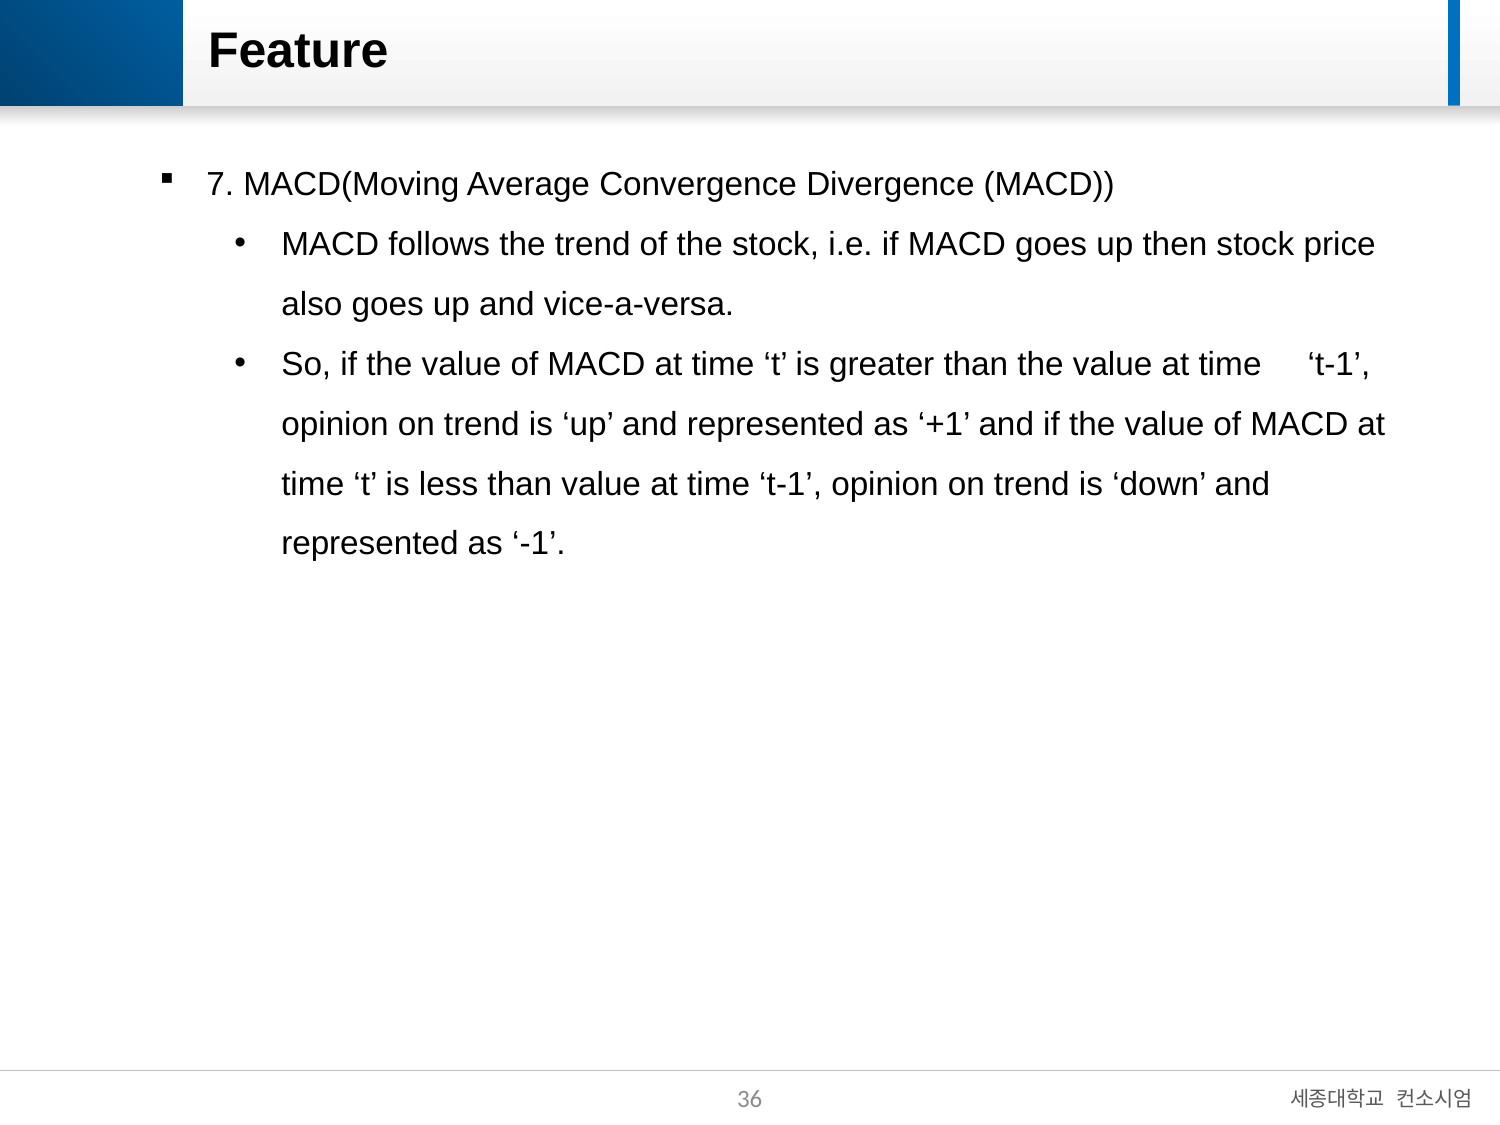

# Feature
7. MACD(Moving Average Convergence Divergence (MACD))
MACD follows the trend of the stock, i.e. if MACD goes up then stock price also goes up and vice-a-versa.
So, if the value of MACD at time ‘t’ is greater than the value at time     ‘t-1’, opinion on trend is ‘up’ and represented as ‘+1’ and if the value of MACD at time ‘t’ is less than value at time ‘t-1’, opinion on trend is ‘down’ and represented as ‘-1’.